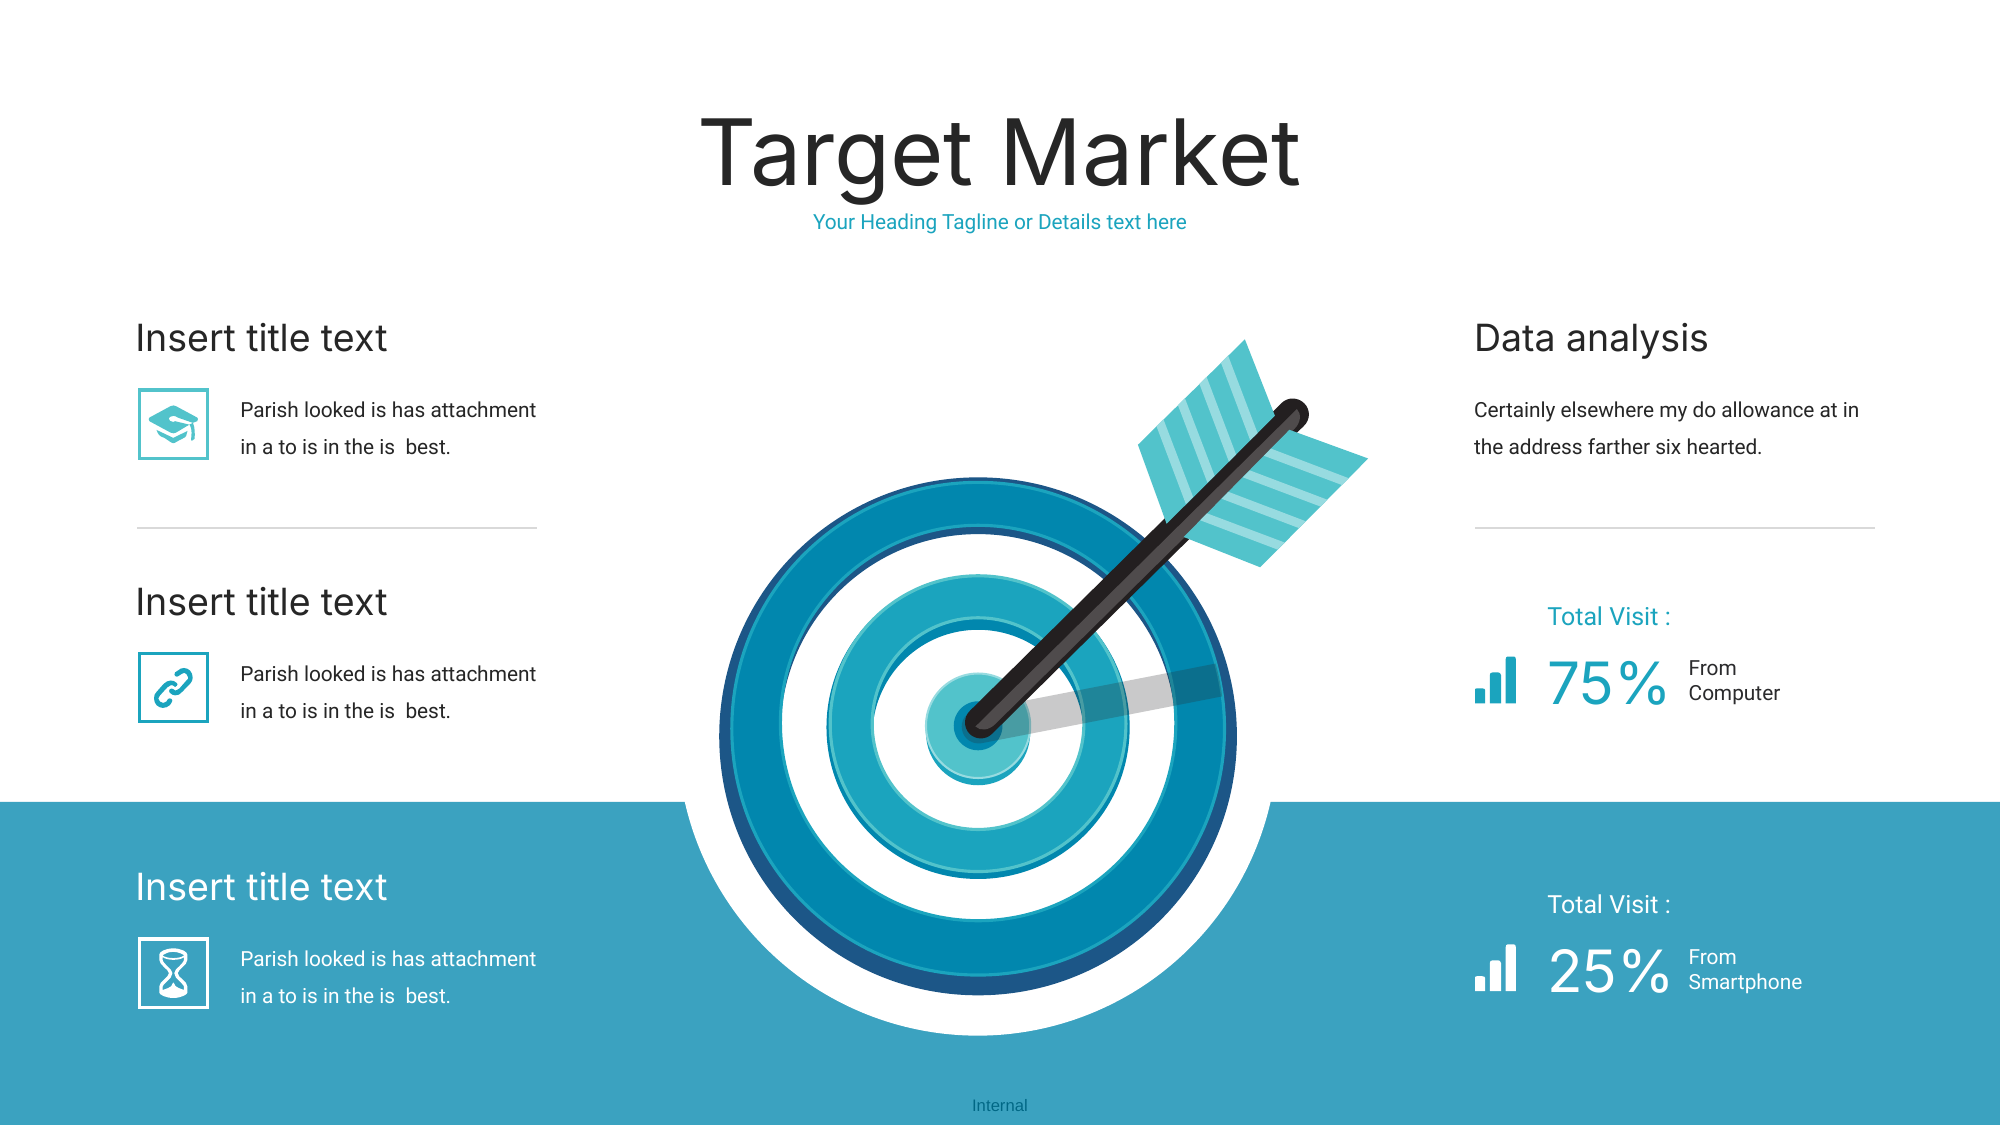

Target Market
Your Heading Tagline or Details text here
Insert title text
Data analysis

Parish looked is has attachment in a to is in the is  best.
Certainly elsewhere my do allowance at in the address farther six hearted.

Insert title text

Total Visit :

75%
Parish looked is has attachment in a to is in the is  best.
From
Computer

Insert title text
Total Visit :
Parish looked is has attachment in a to is in the is  best.
25%
From Smartphone